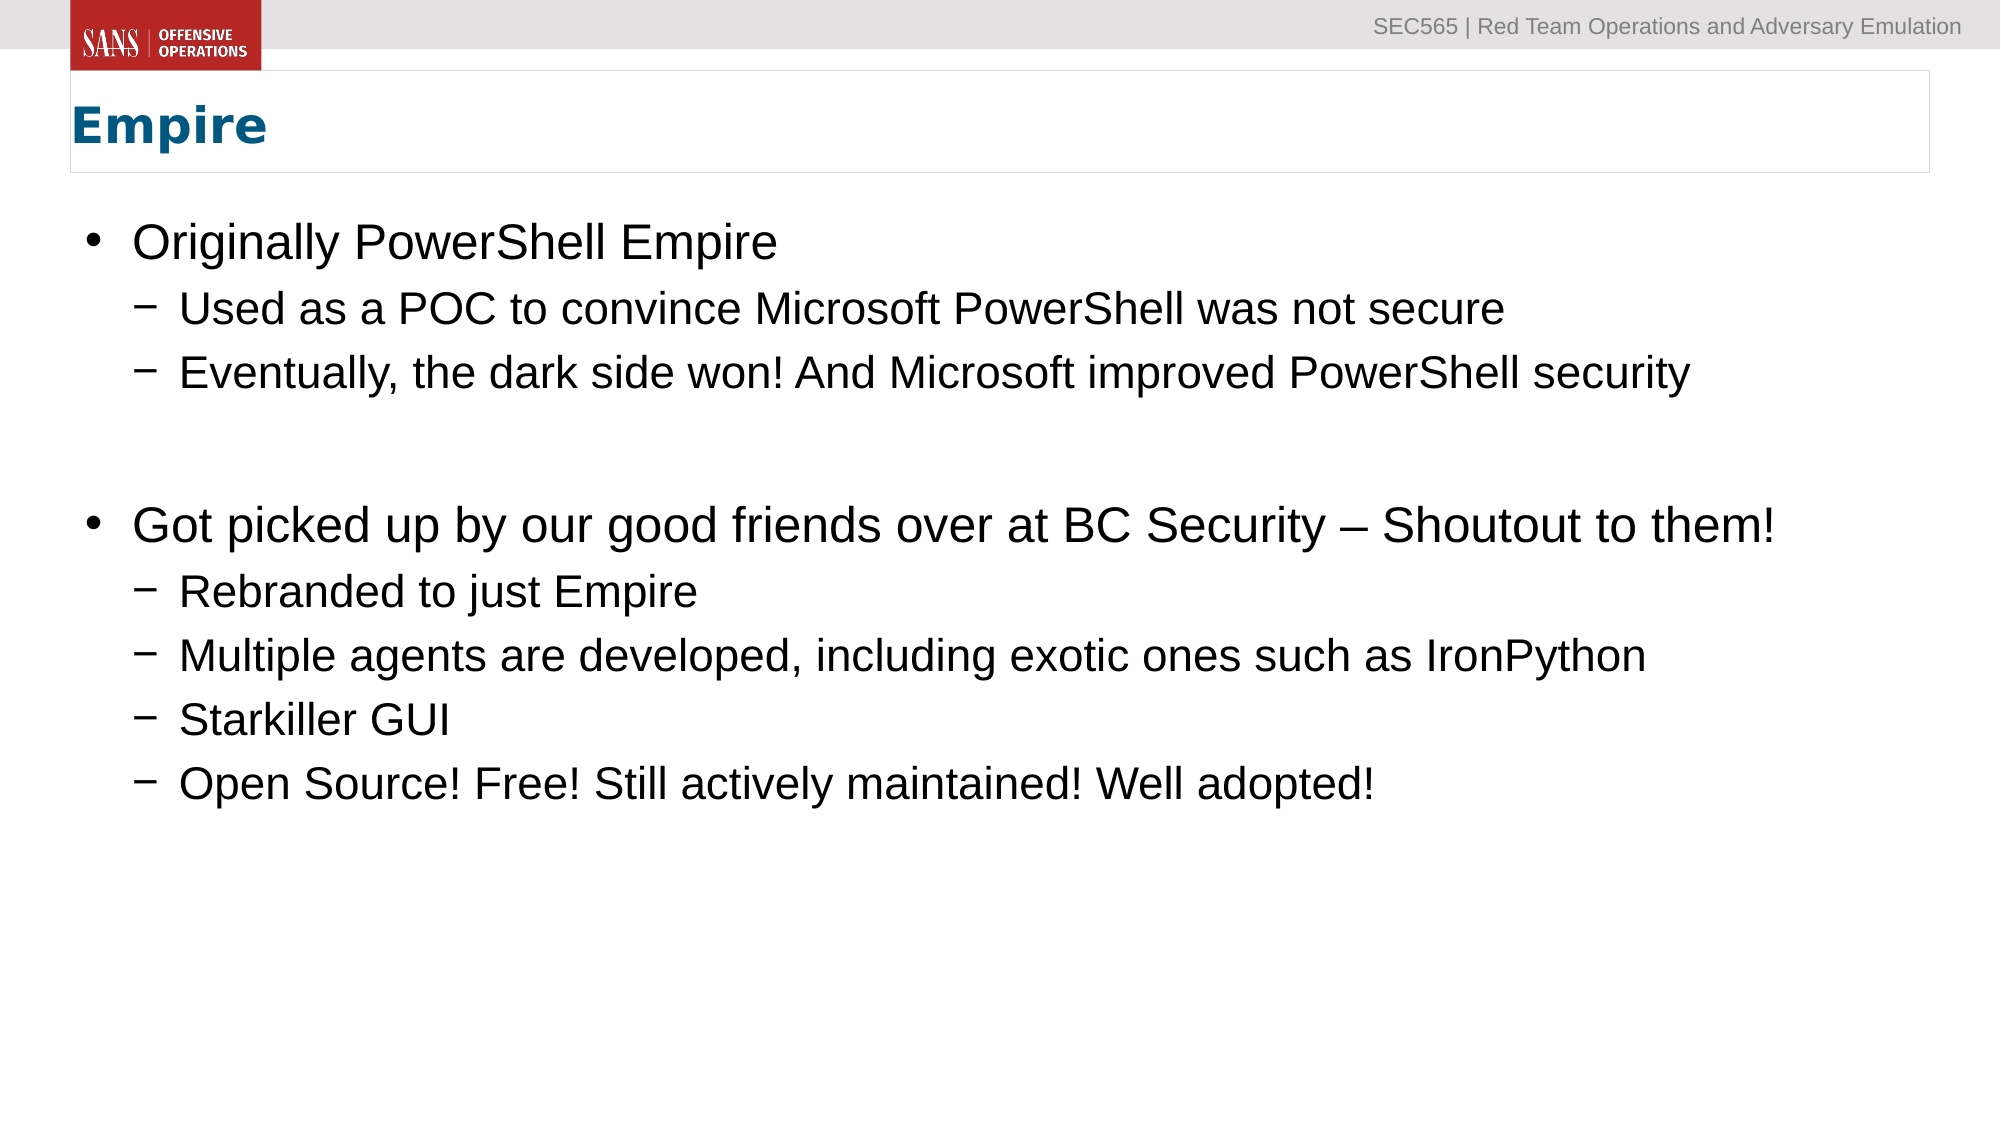

# Empire
Originally PowerShell Empire
Used as a POC to convince Microsoft PowerShell was not secure
Eventually, the dark side won! And Microsoft improved PowerShell security

Got picked up by our good friends over at BC Security – Shoutout to them!
Rebranded to just Empire
Multiple agents are developed, including exotic ones such as IronPython
Starkiller GUI
Open Source! Free! Still actively maintained! Well adopted!